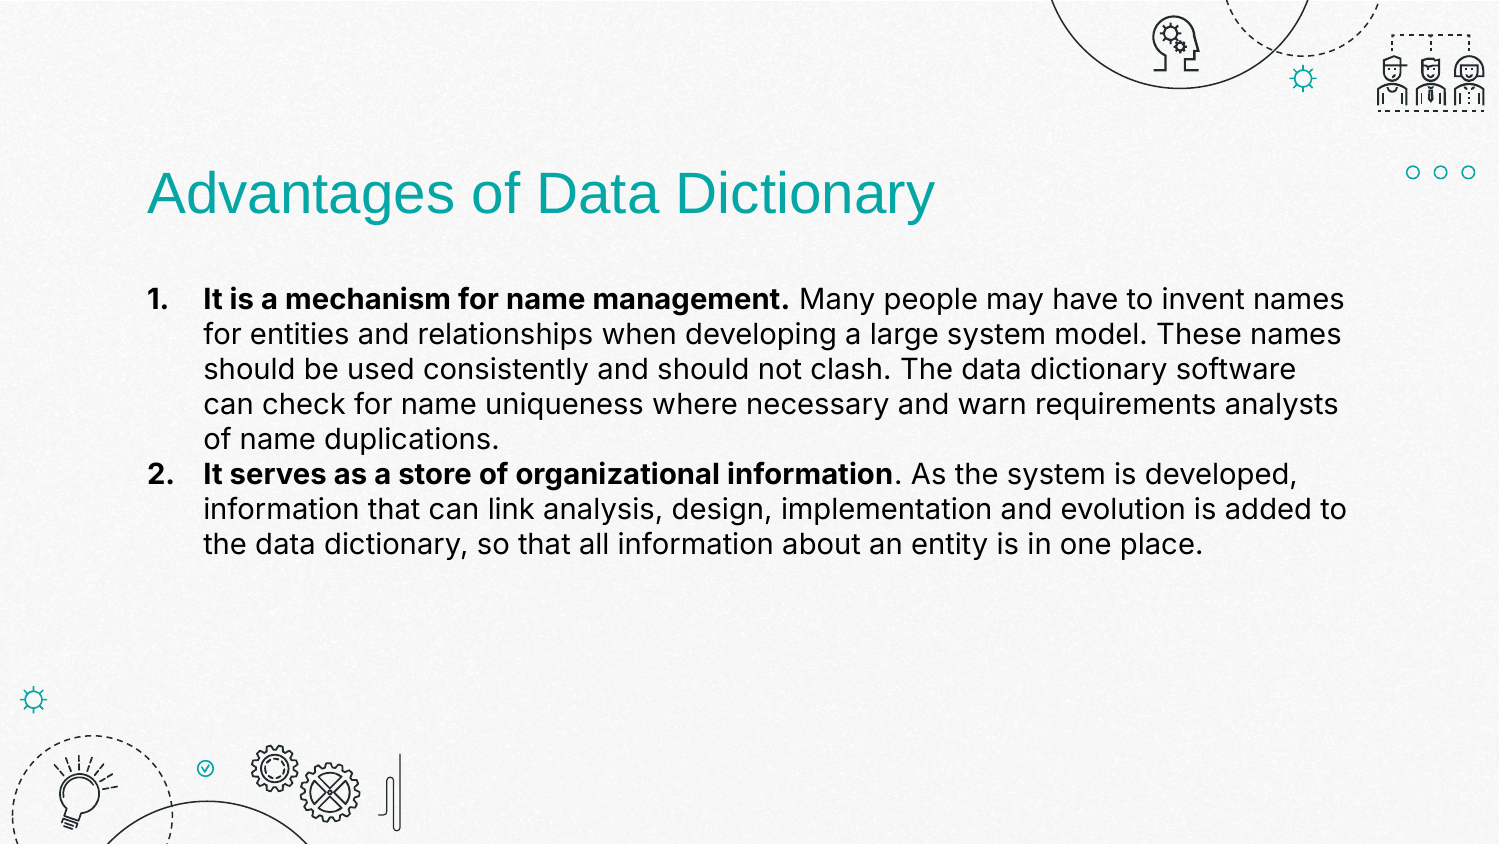

# Advantages of Data Dictionary
It is a mechanism for name management. Many people may have to invent names for entities and relationships when developing a large system model. These names should be used consistently and should not clash. The data dictionary software can check for name uniqueness where necessary and warn requirements analysts of name duplications.
It serves as a store of organizational information. As the system is developed, information that can link analysis, design, implementation and evolution is added to the data dictionary, so that all information about an entity is in one place.